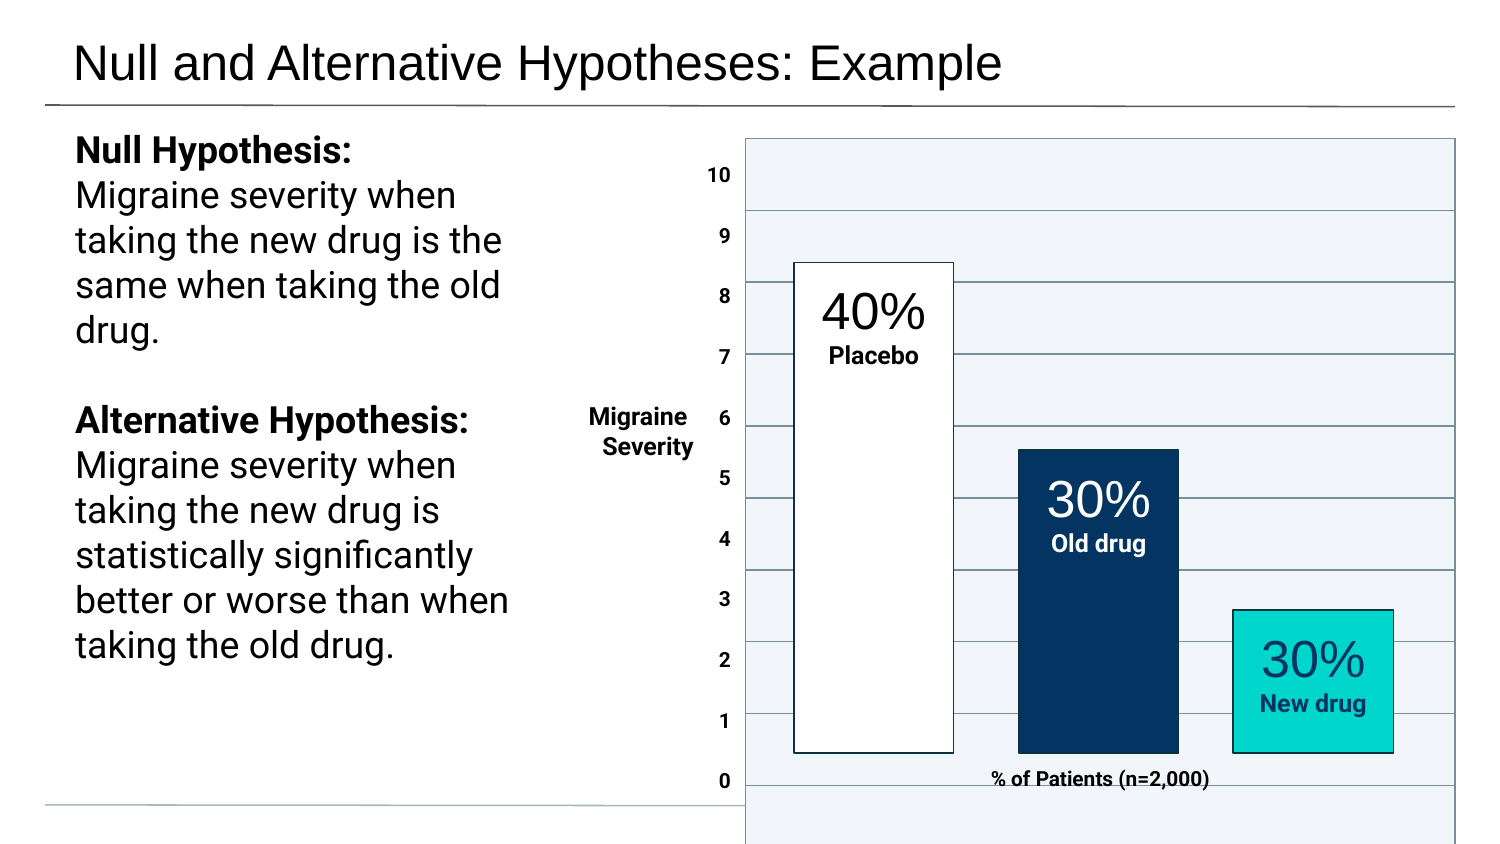

Null and Alternative Hypotheses: Example
Null Hypothesis:
Migraine severity when taking the new drug is the same when taking the old drug.

Alternative Hypothesis: Migraine severity when taking the new drug is statistically significantly better or worse than when taking the old drug.
10
9
8
7
6
5
4
3
2
1
0
|  |
| --- |
|  |
|  |
|  |
|  |
|  |
|  |
|  |
|  |
|  |
40%
Placebo
Migraine
Severity
30%
Old drug
30%
New drug
% of Patients (n=2,000)